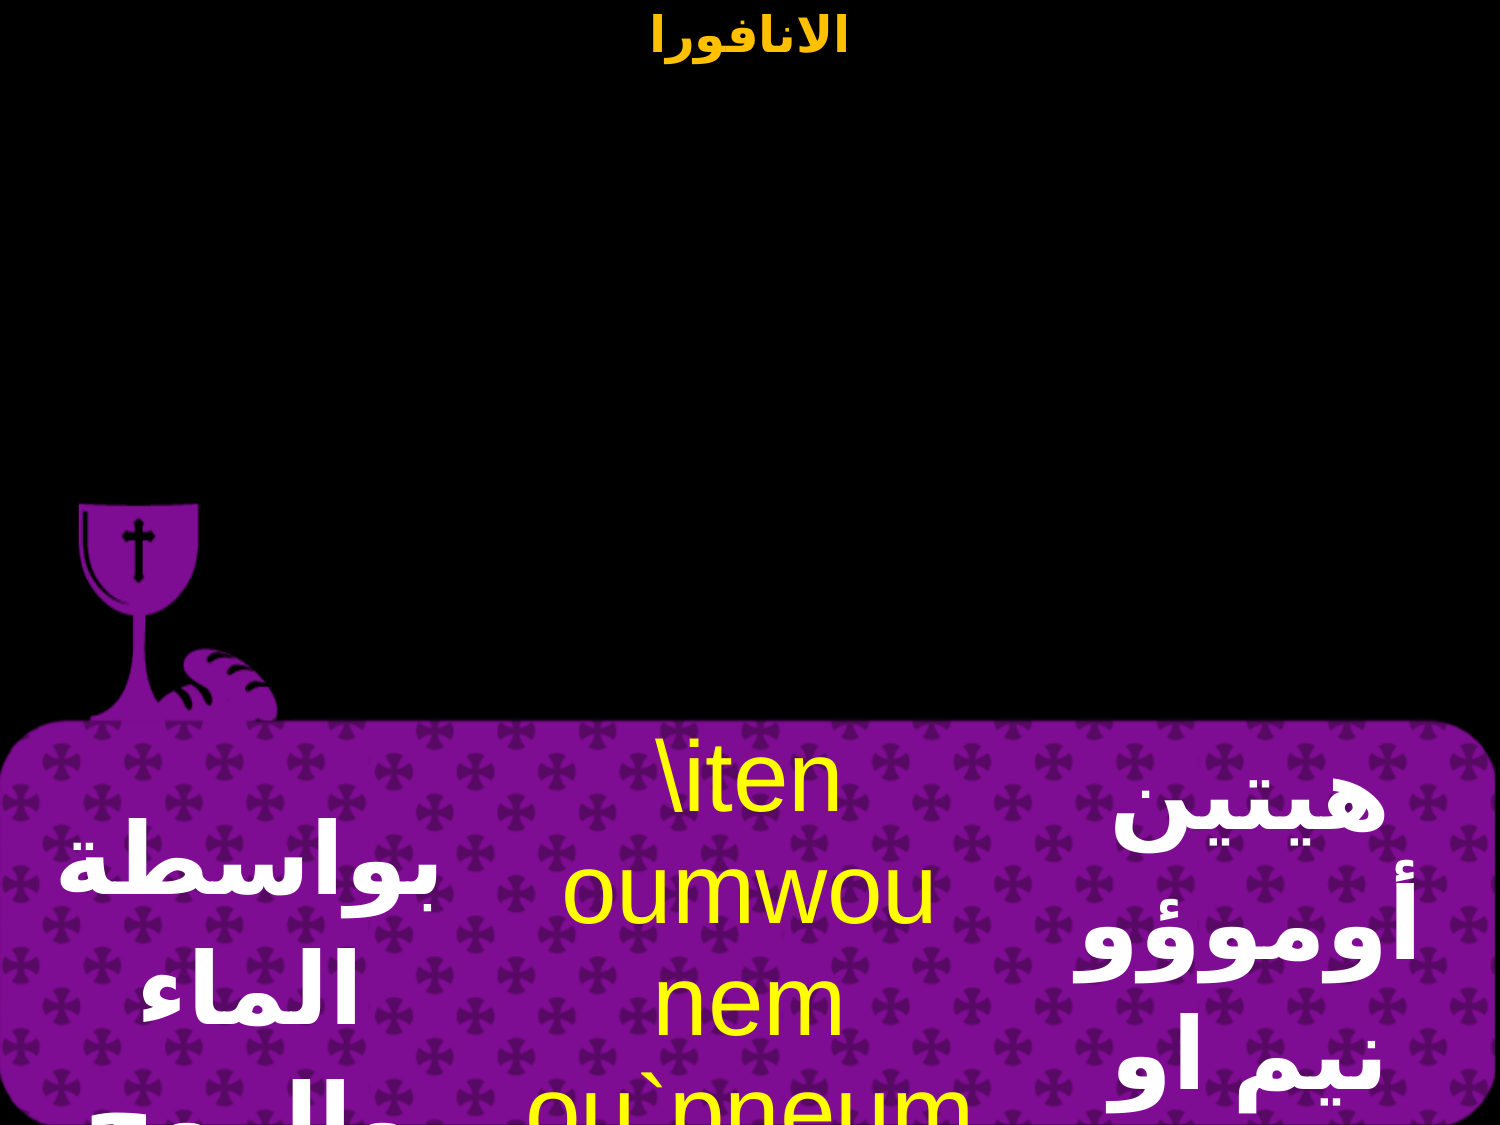

| بواسطة الماء والروح | \iten oumwou nem ou`pneuma | هيتين أوموؤو نيم او إبنيفما |
| --- | --- | --- |